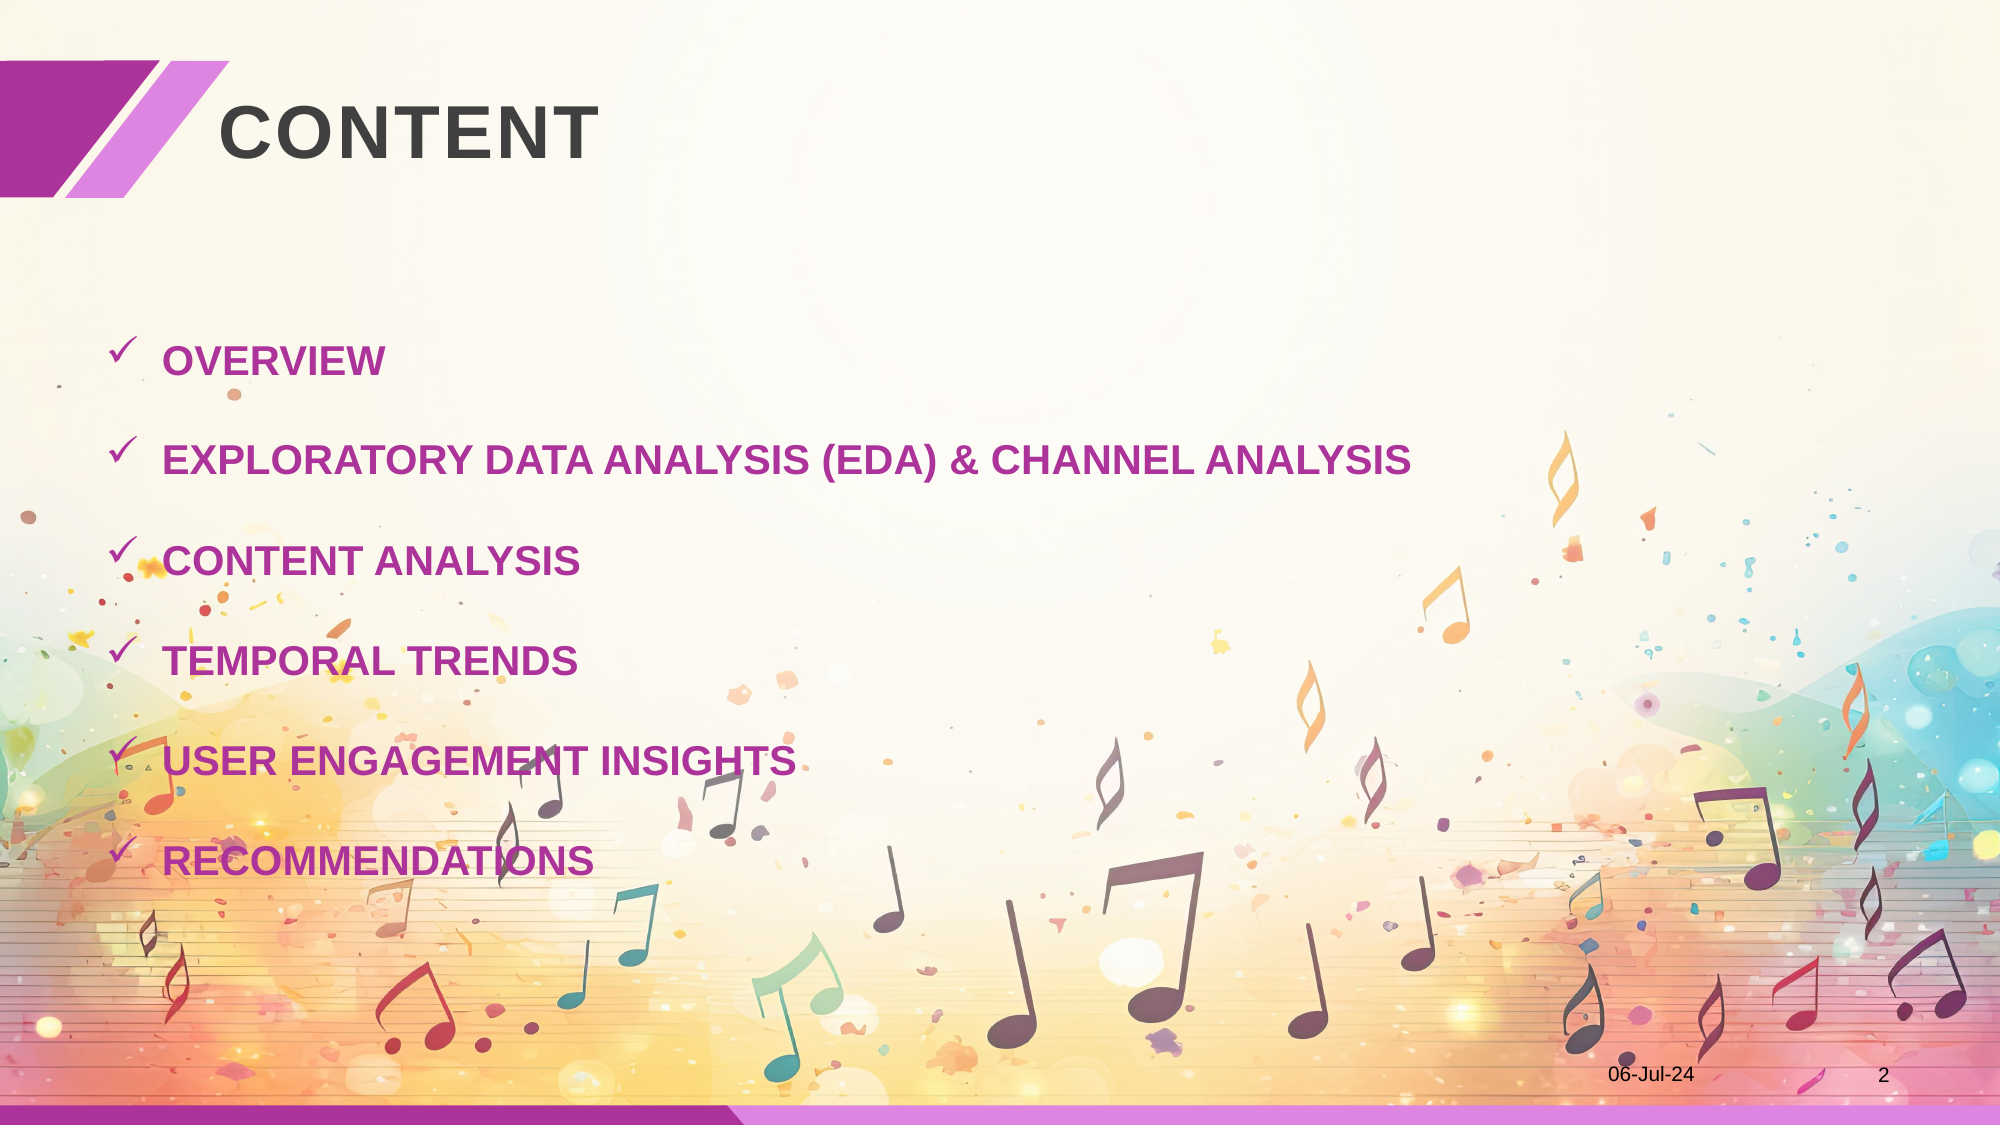

CONTENT
OVERVIEW
EXPLORATORY DATA ANALYSIS (EDA) & CHANNEL ANALYSIS
CONTENT ANALYSIS
TEMPORAL TRENDS
USER ENGAGEMENT INSIGHTS
RECOMMENDATIONS
06-Jul-24
2